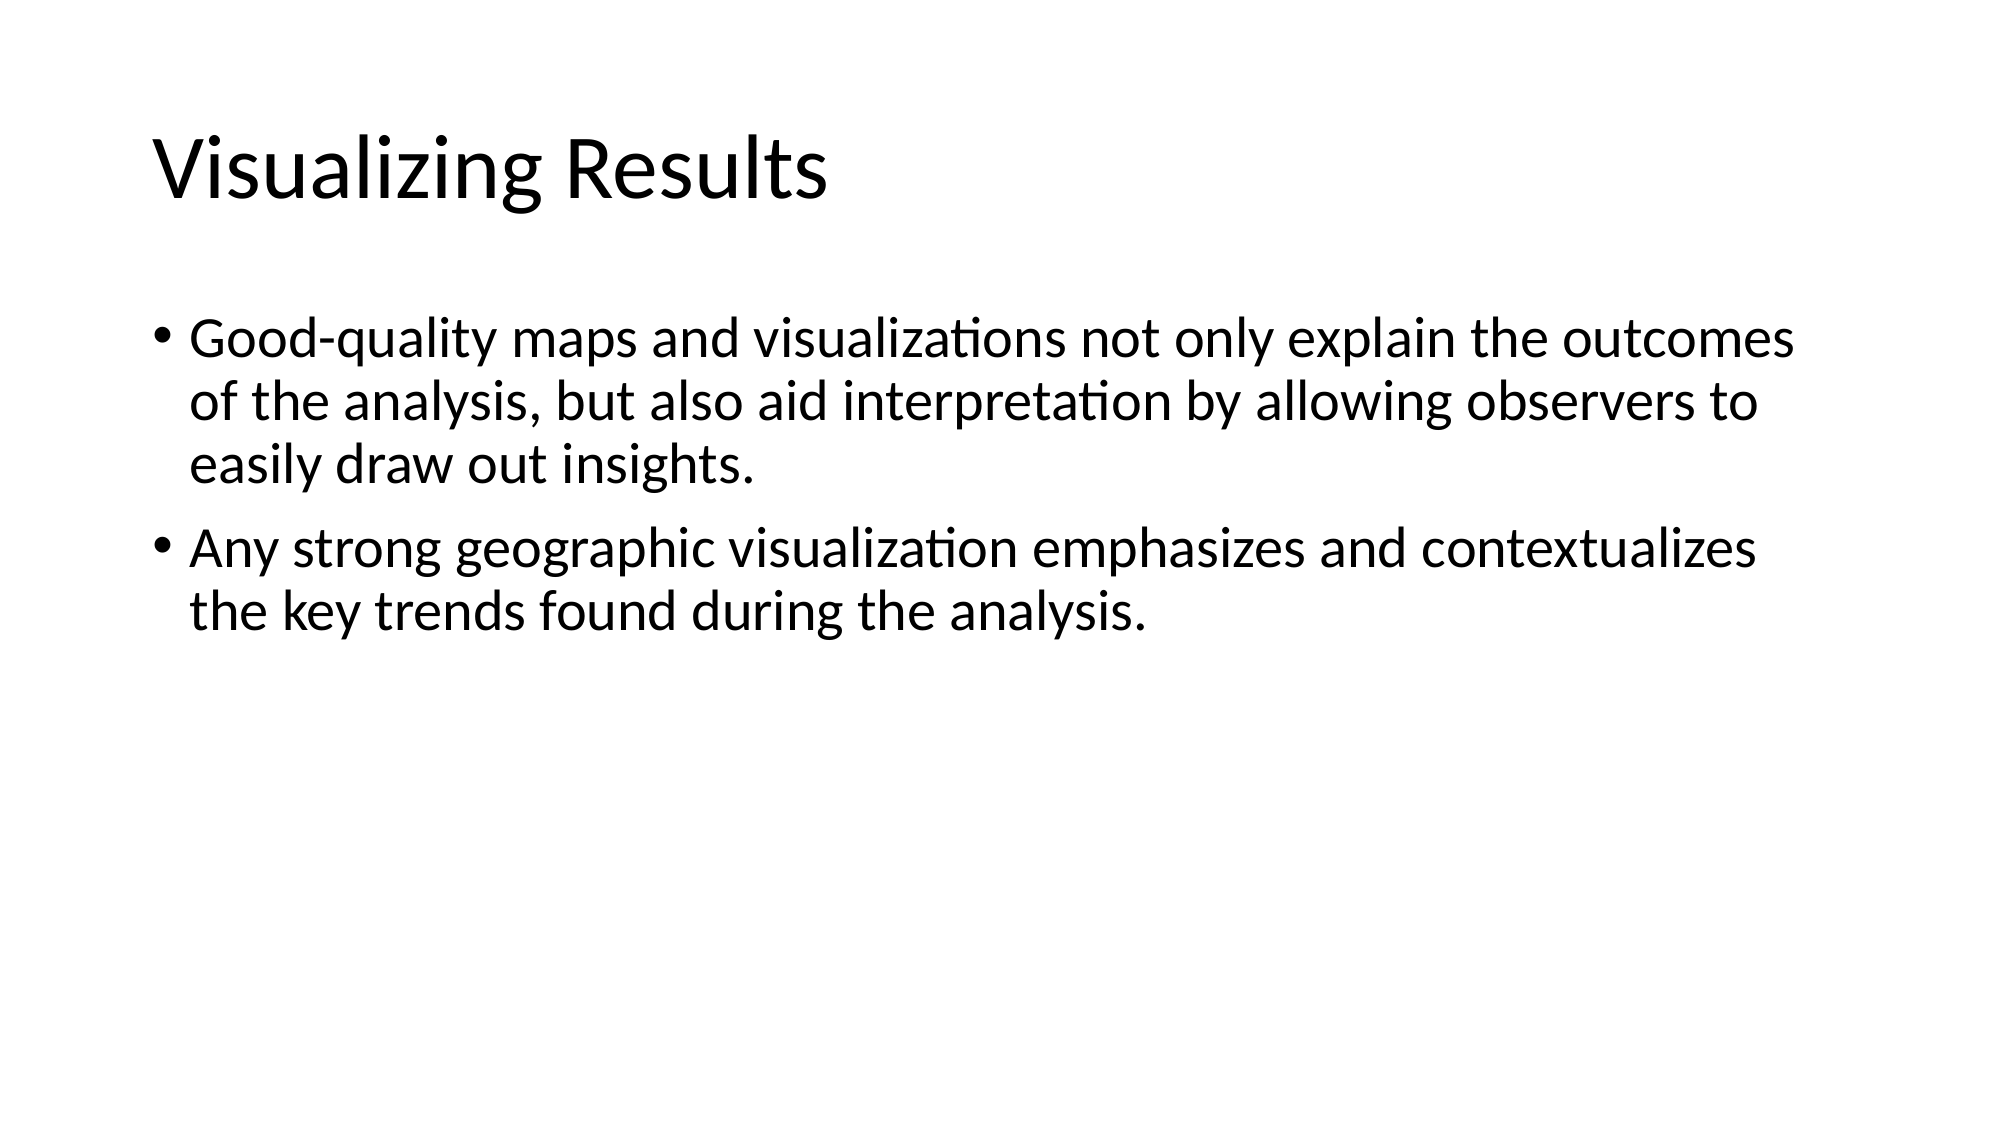

# Visualizing Results
Good-quality maps and visualizations not only explain the outcomes of the analysis, but also aid interpretation by allowing observers to easily draw out insights.
Any strong geographic visualization emphasizes and contextualizes the key trends found during the analysis.